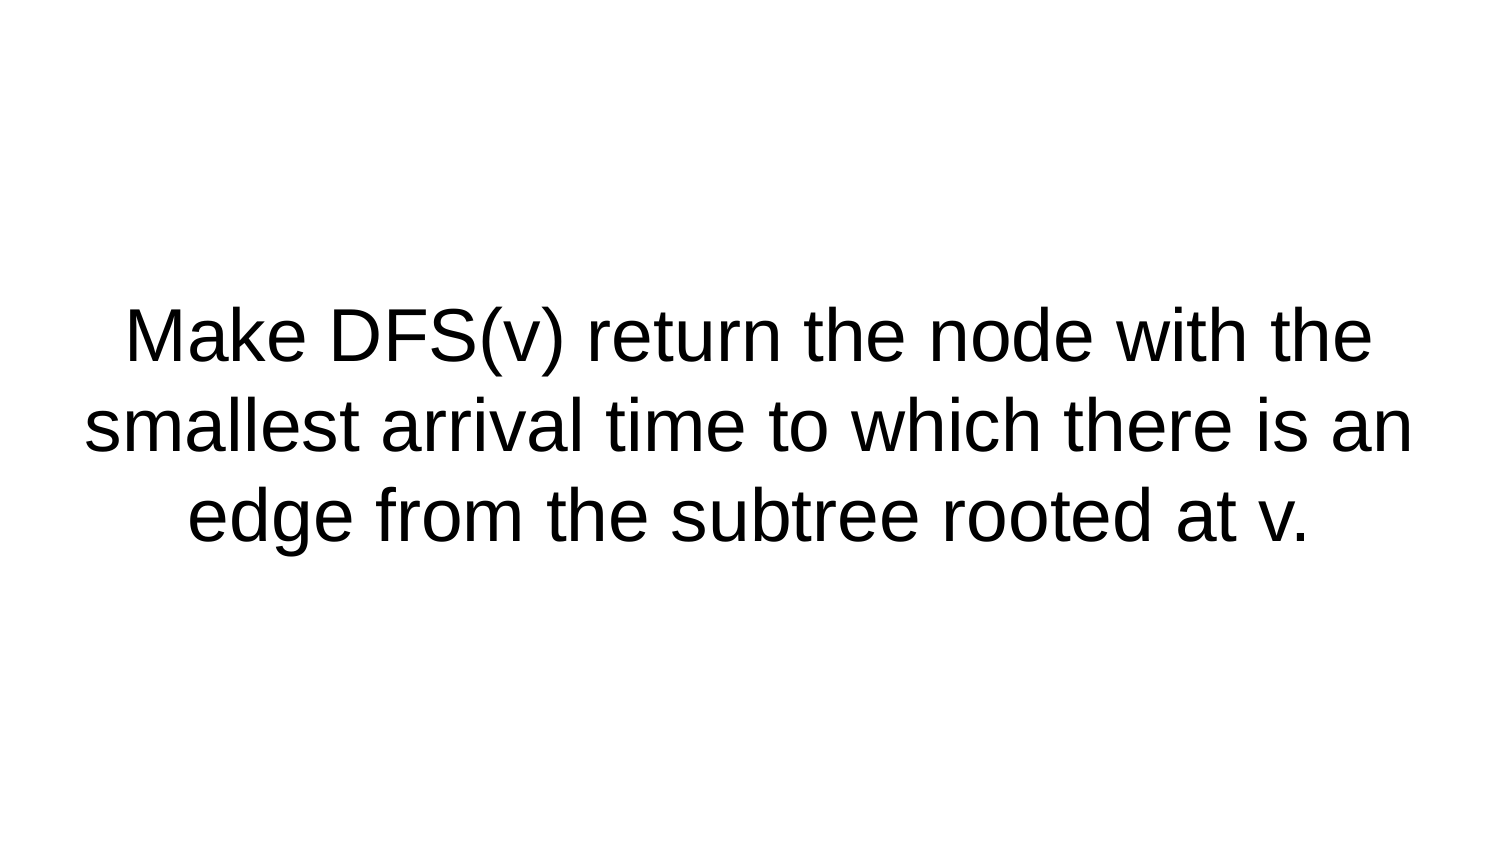

# Make DFS(v) return the node with the smallest arrival time to which there is an edge from the subtree rooted at v.